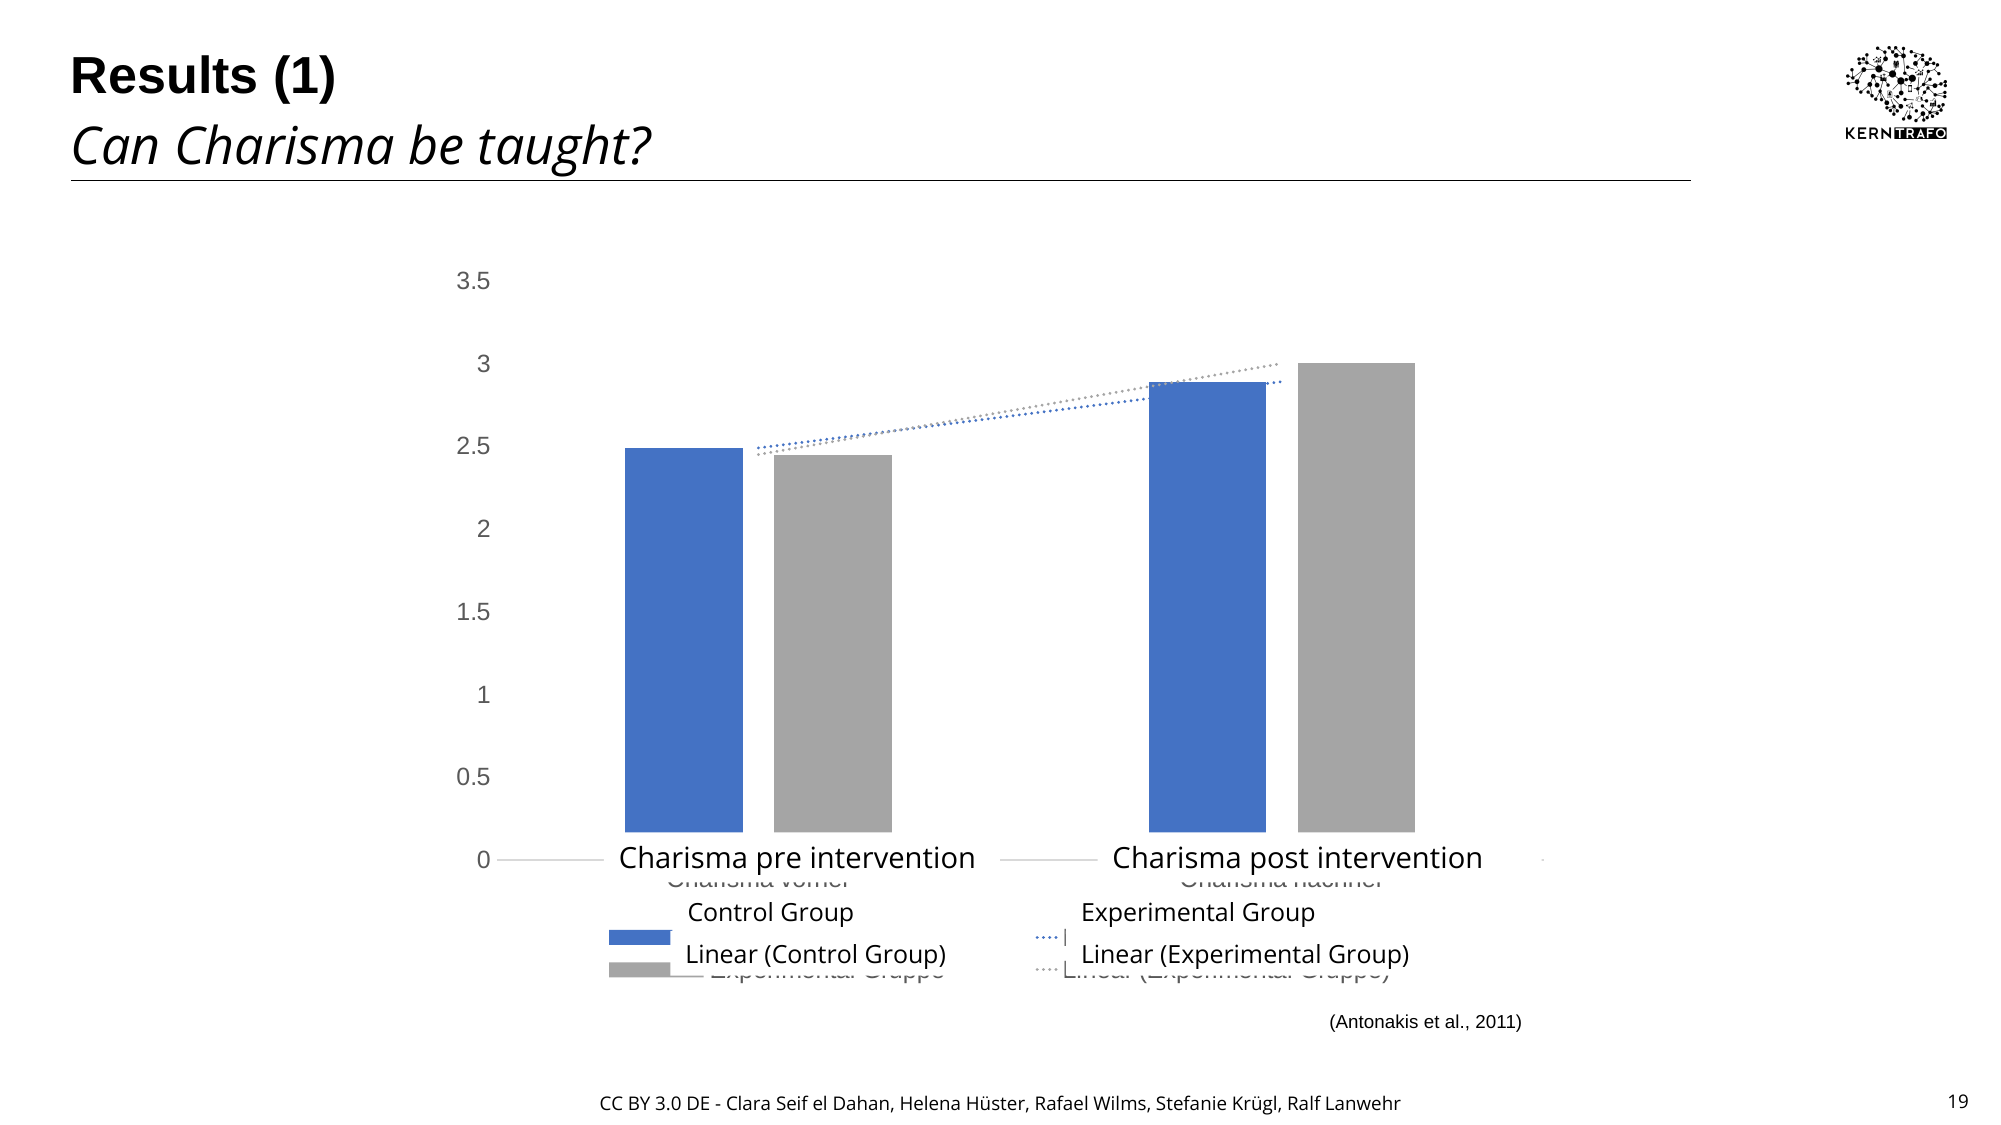

# Results (1)
Can Charisma be taught?

### Chart

| Category | Kontrollgruppe | Experimental Gruppe |
|---|---|---|
| Charisma vorher | 2.49 | 2.45 |
| Charisma nachher | 2.89 | 3.0 |
Charisma pre intervention
Charisma post intervention
Experimental Group
Control Group
Linear (Experimental Group)
Linear (Control Group)
(Antonakis et al., 2011)
19
CC BY 3.0 DE - Clara Seif el Dahan, Helena Hüster, Rafael Wilms, Stefanie Krügl, Ralf Lanwehr